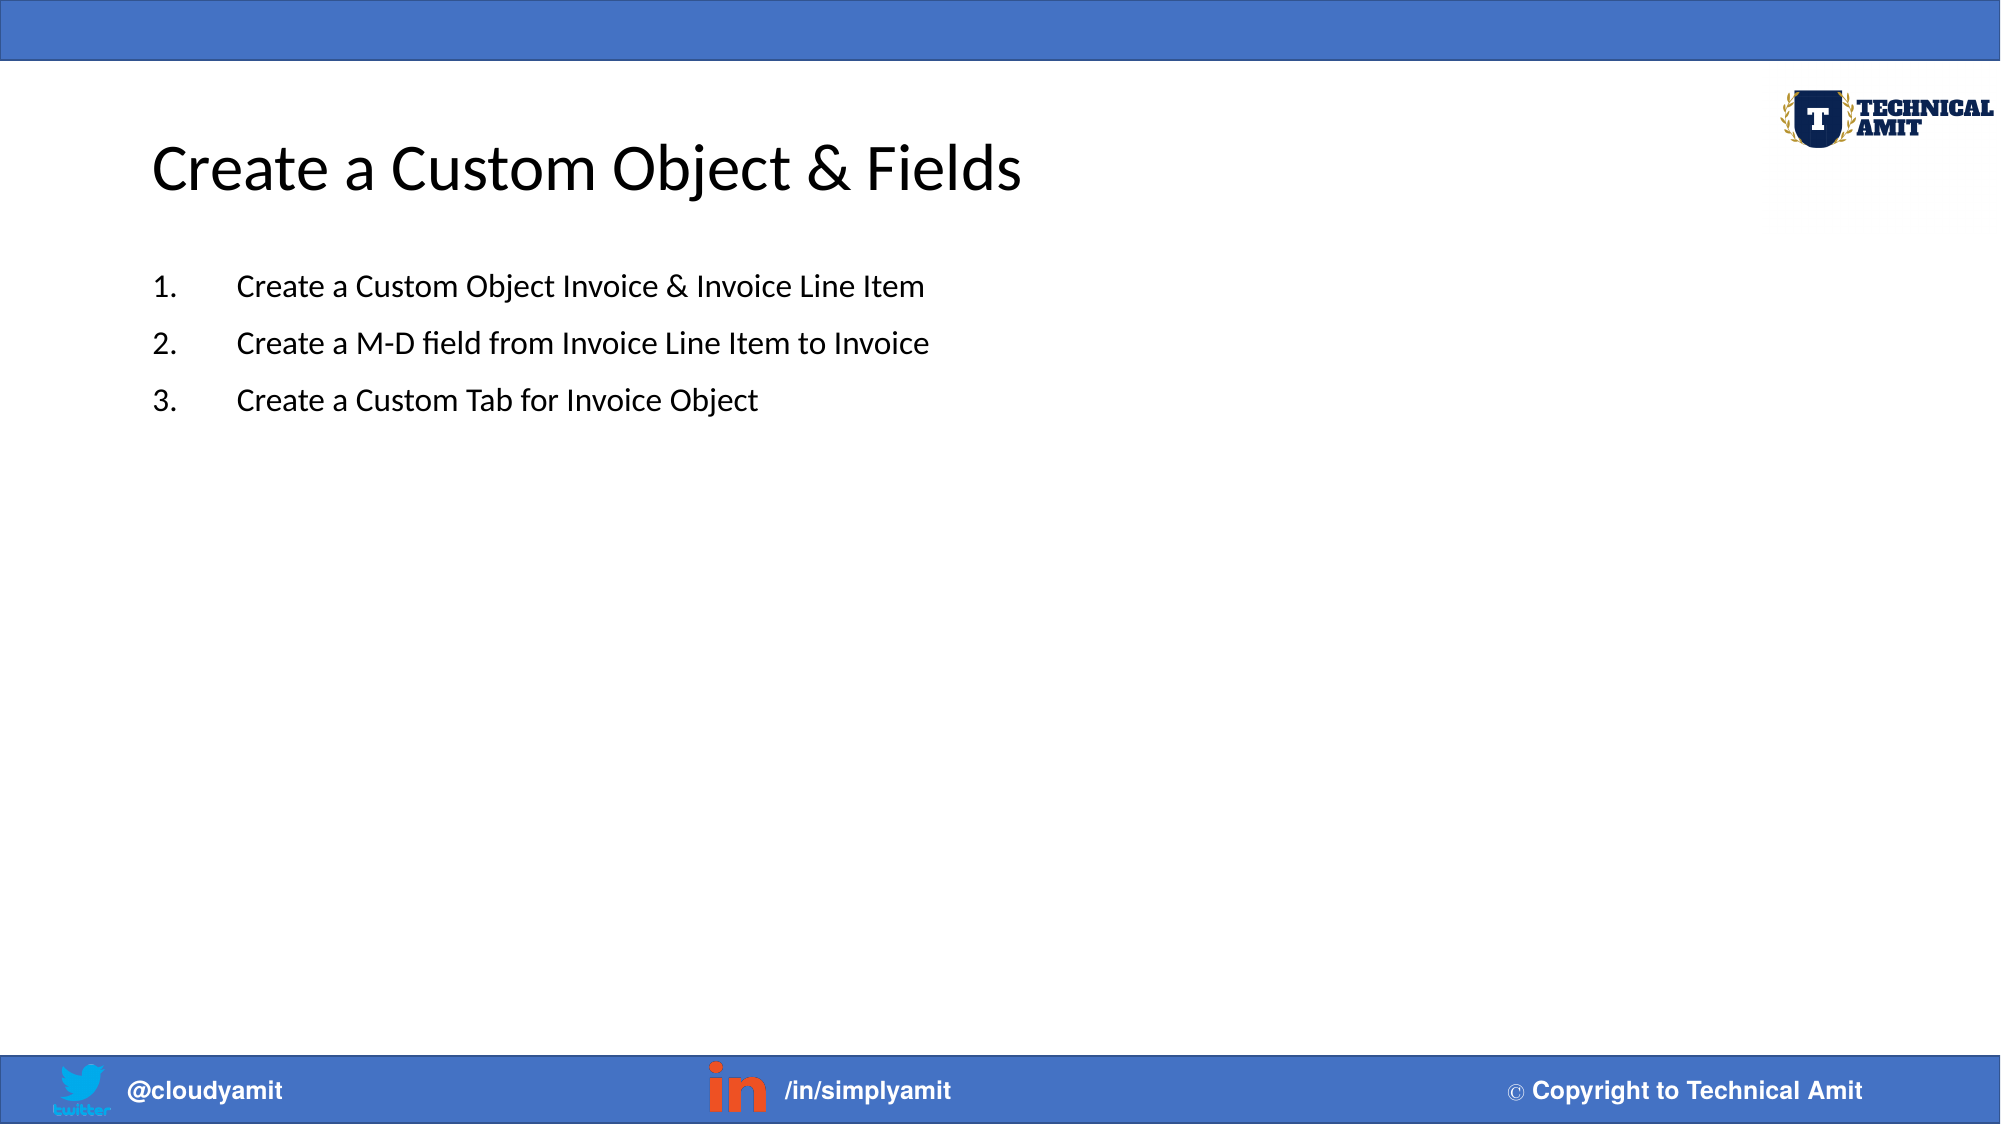

# Create a Custom Object & Fields
Create a Custom Object Invoice & Invoice Line Item
Create a M-D field from Invoice Line Item to Invoice
Create a Custom Tab for Invoice Object